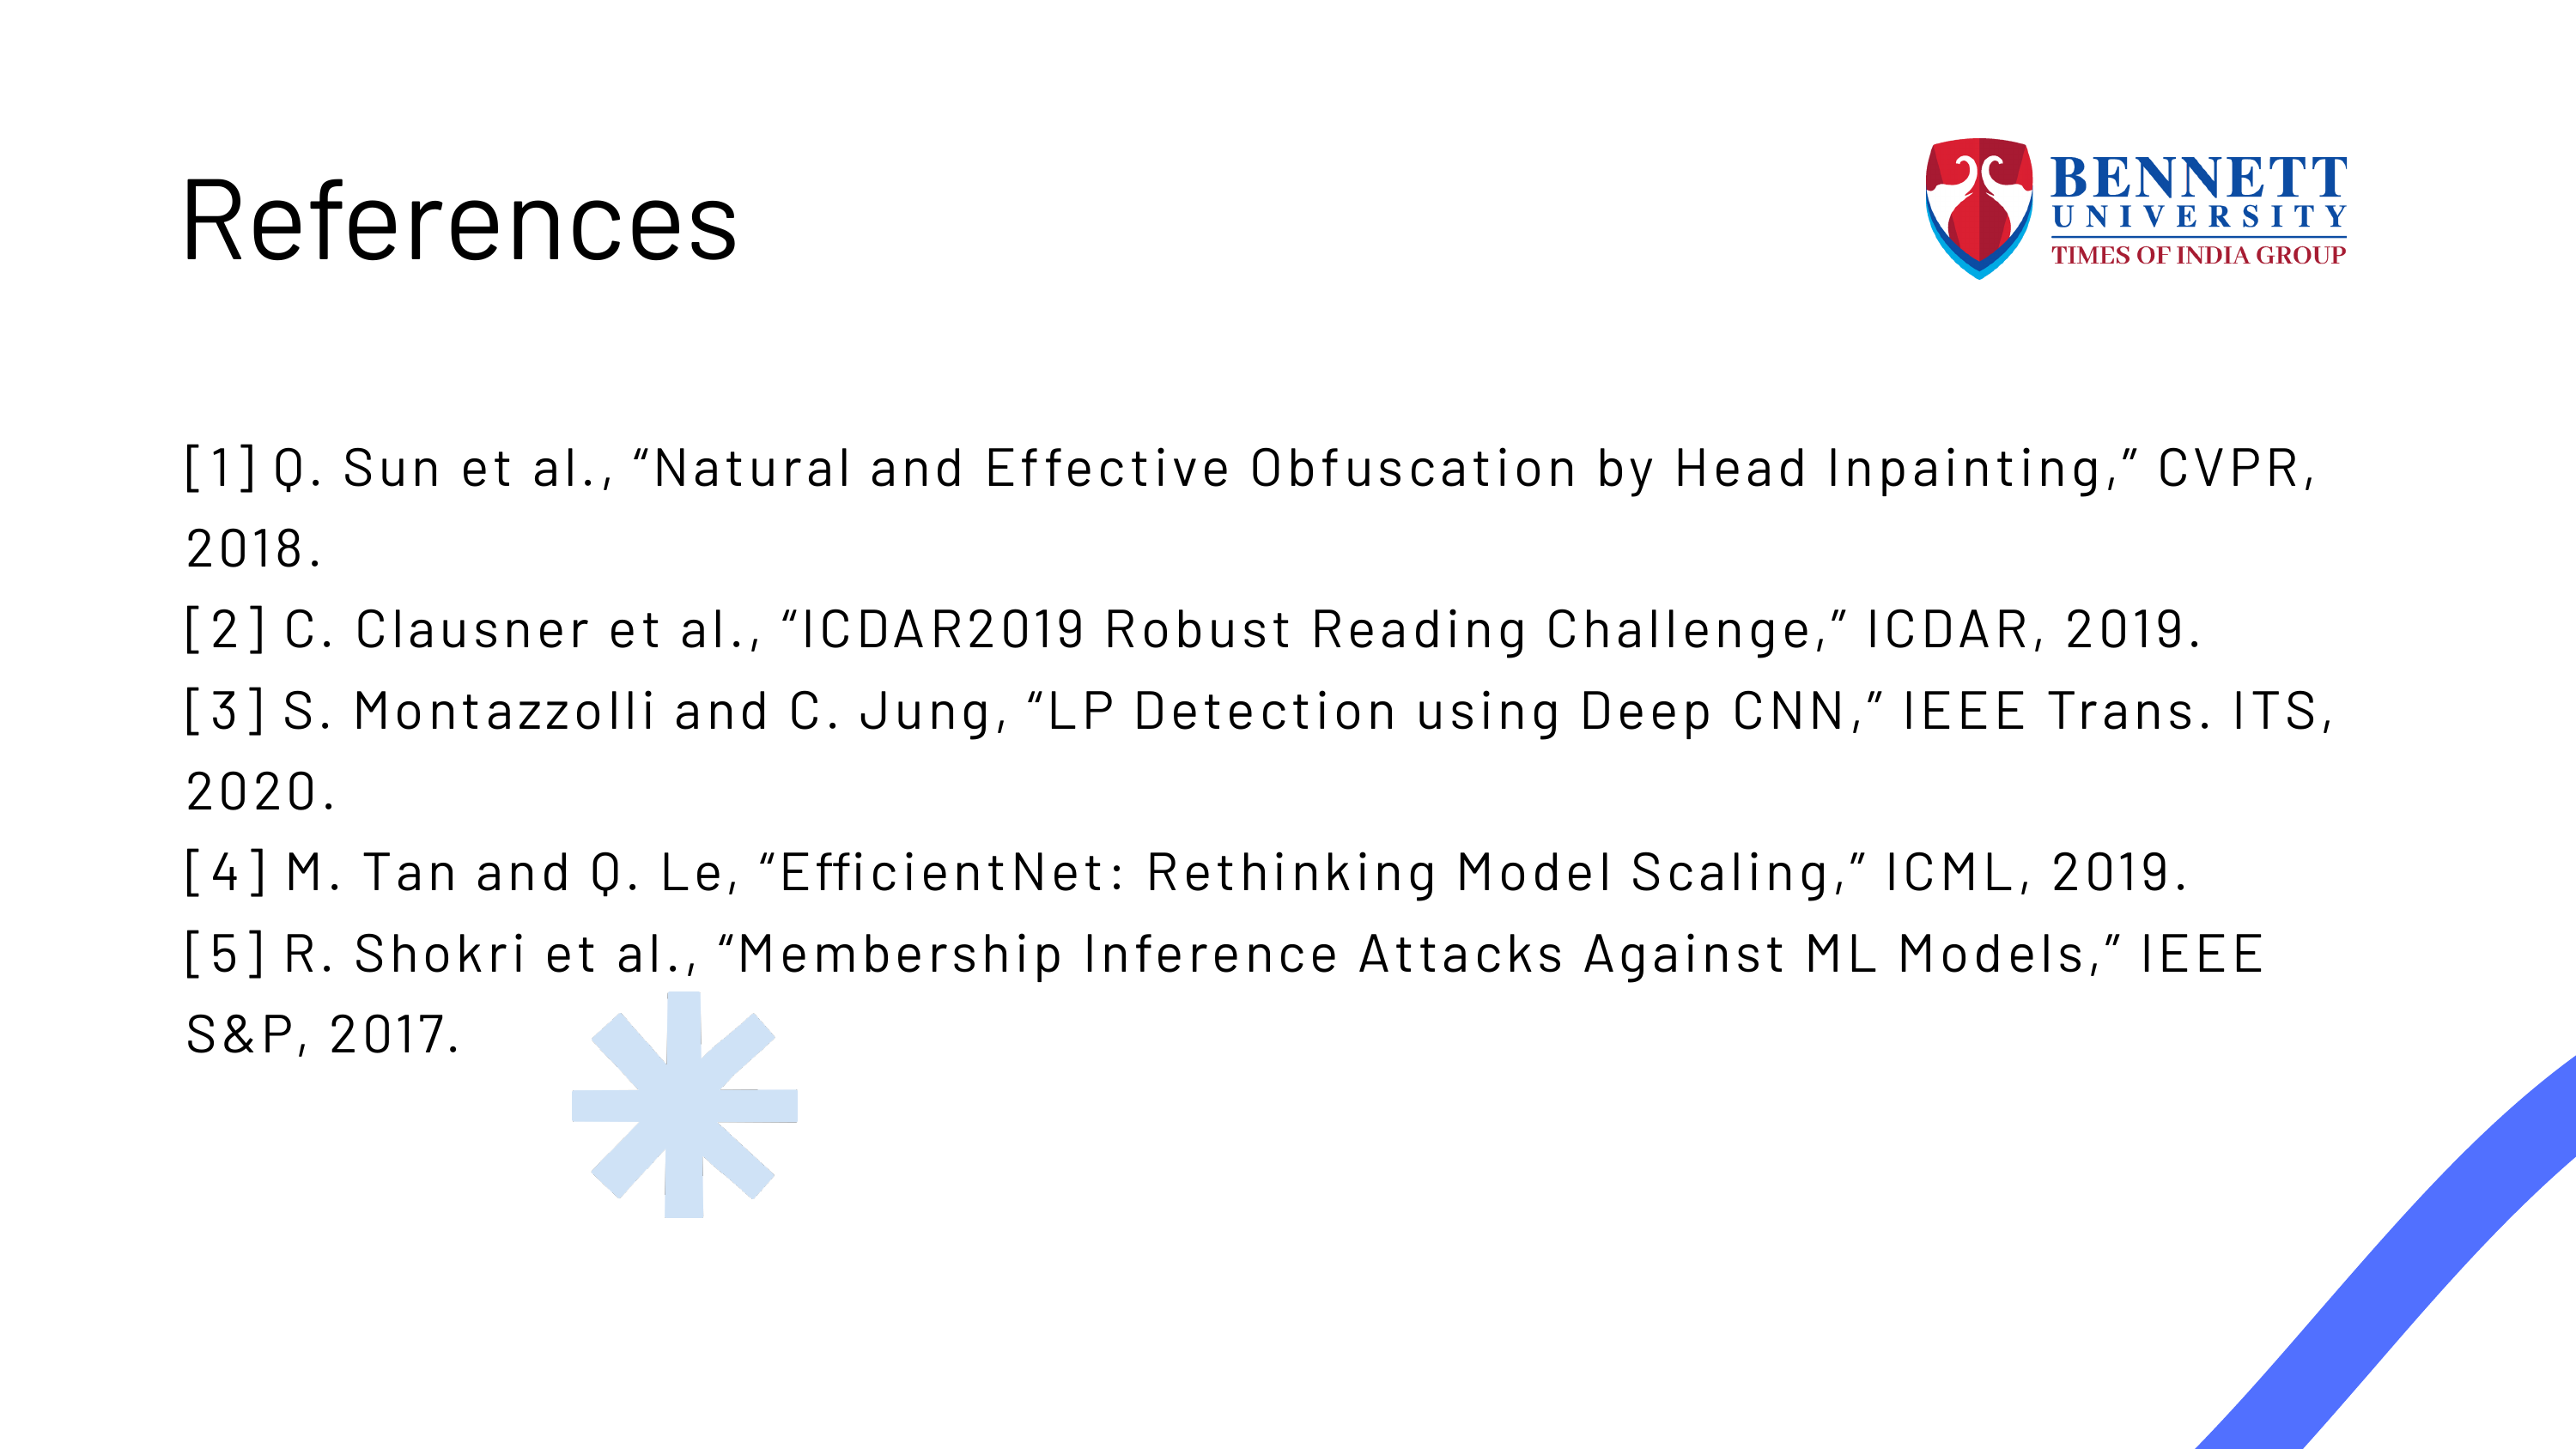

References

[1] Q. Sun et al., “Natural and Effective Obfuscation by Head Inpainting,” CVPR, 2018.
[2] C. Clausner et al., “ICDAR2019 Robust Reading Challenge,” ICDAR, 2019.
[3] S. Montazzolli and C. Jung, “LP Detection using Deep CNN,” IEEE Trans. ITS, 2020.
[4] M. Tan and Q. Le, “EfficientNet: Rethinking Model Scaling,” ICML, 2019.
[5] R. Shokri et al., “Membership Inference Attacks Against ML Models,” IEEE S&P, 2017.